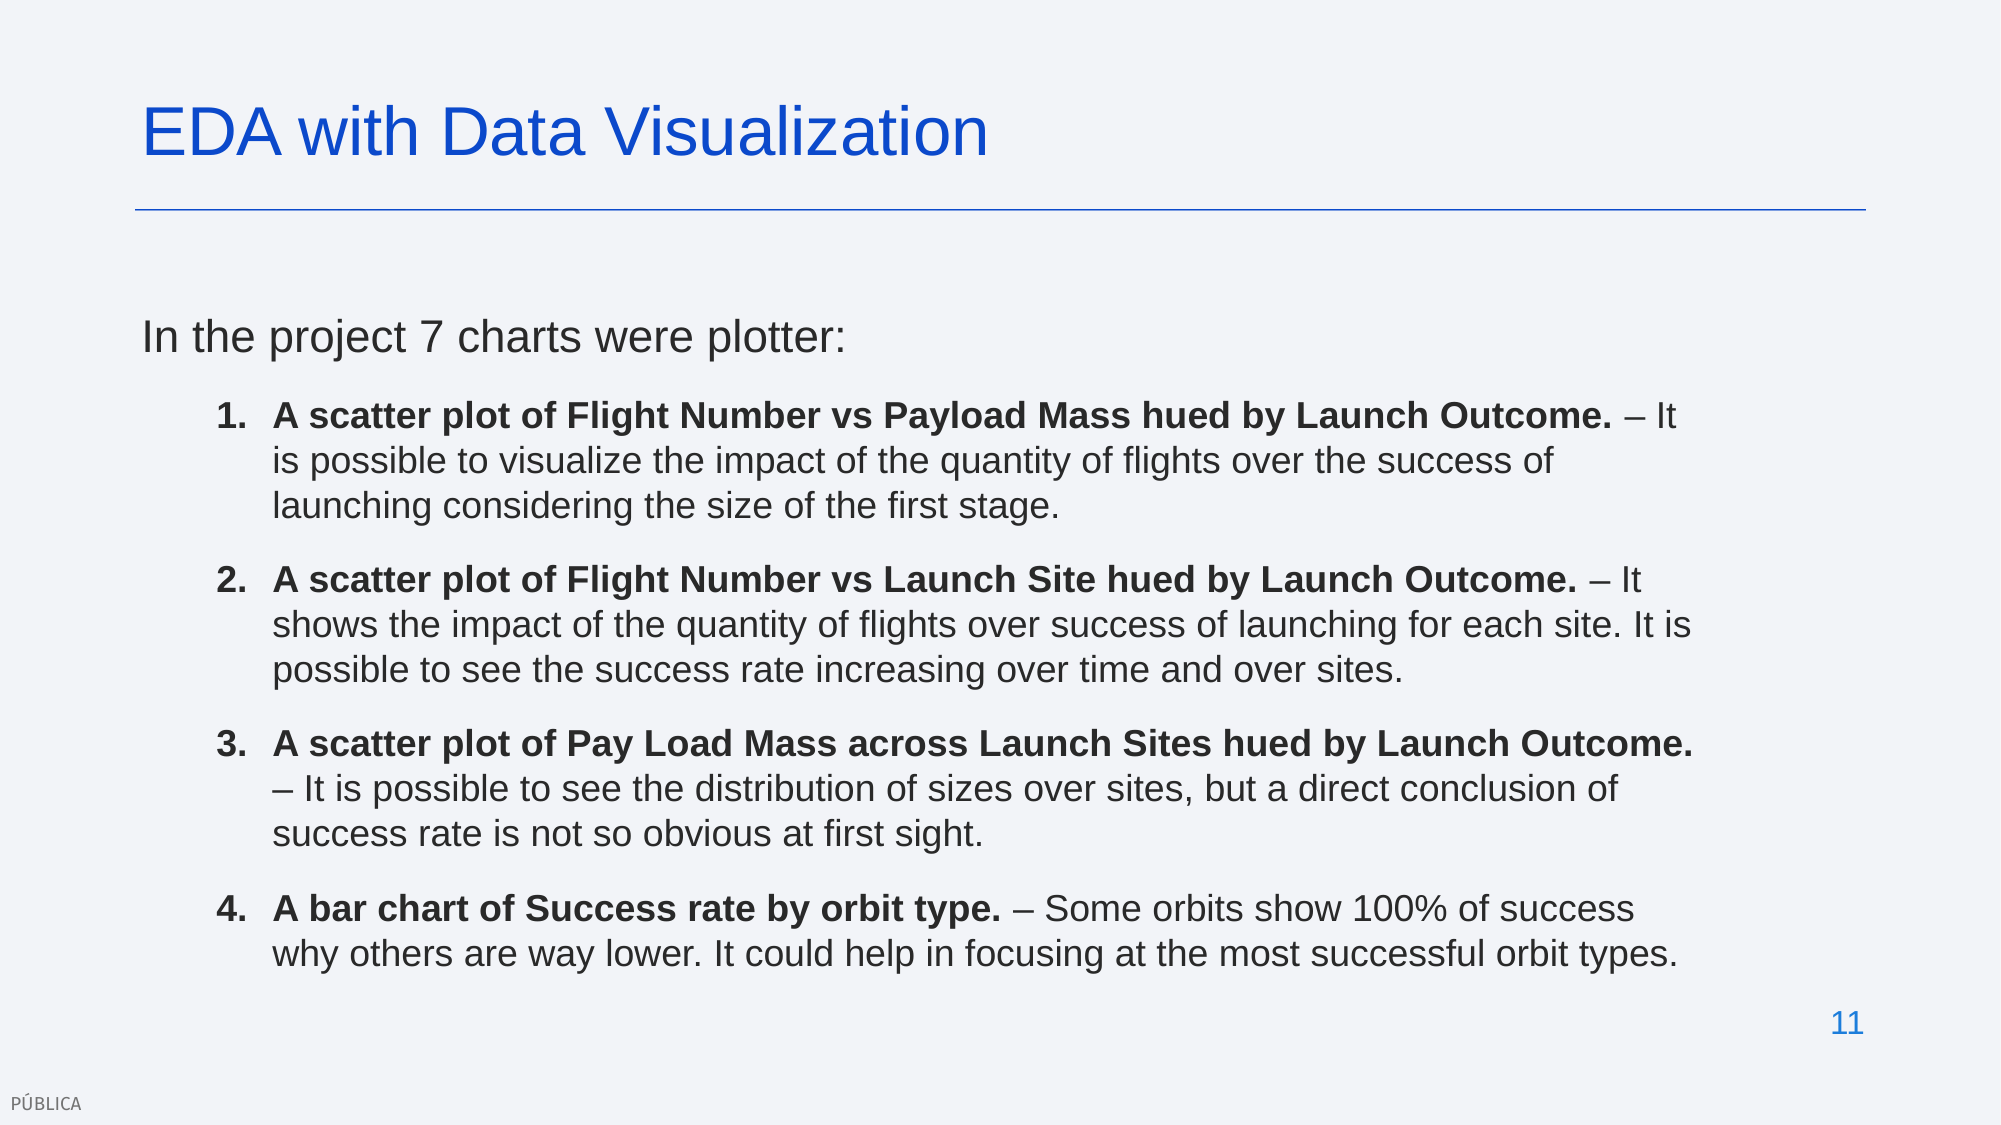

EDA with Data Visualization
In the project 7 charts were plotter:
A scatter plot of Flight Number vs Payload Mass hued by Launch Outcome. – It is possible to visualize the impact of the quantity of flights over the success of launching considering the size of the first stage.
A scatter plot of Flight Number vs Launch Site hued by Launch Outcome. – It shows the impact of the quantity of flights over success of launching for each site. It is possible to see the success rate increasing over time and over sites.
A scatter plot of Pay Load Mass across Launch Sites hued by Launch Outcome. – It is possible to see the distribution of sizes over sites, but a direct conclusion of success rate is not so obvious at first sight.
A bar chart of Success rate by orbit type. – Some orbits show 100% of success why others are way lower. It could help in focusing at the most successful orbit types.

11